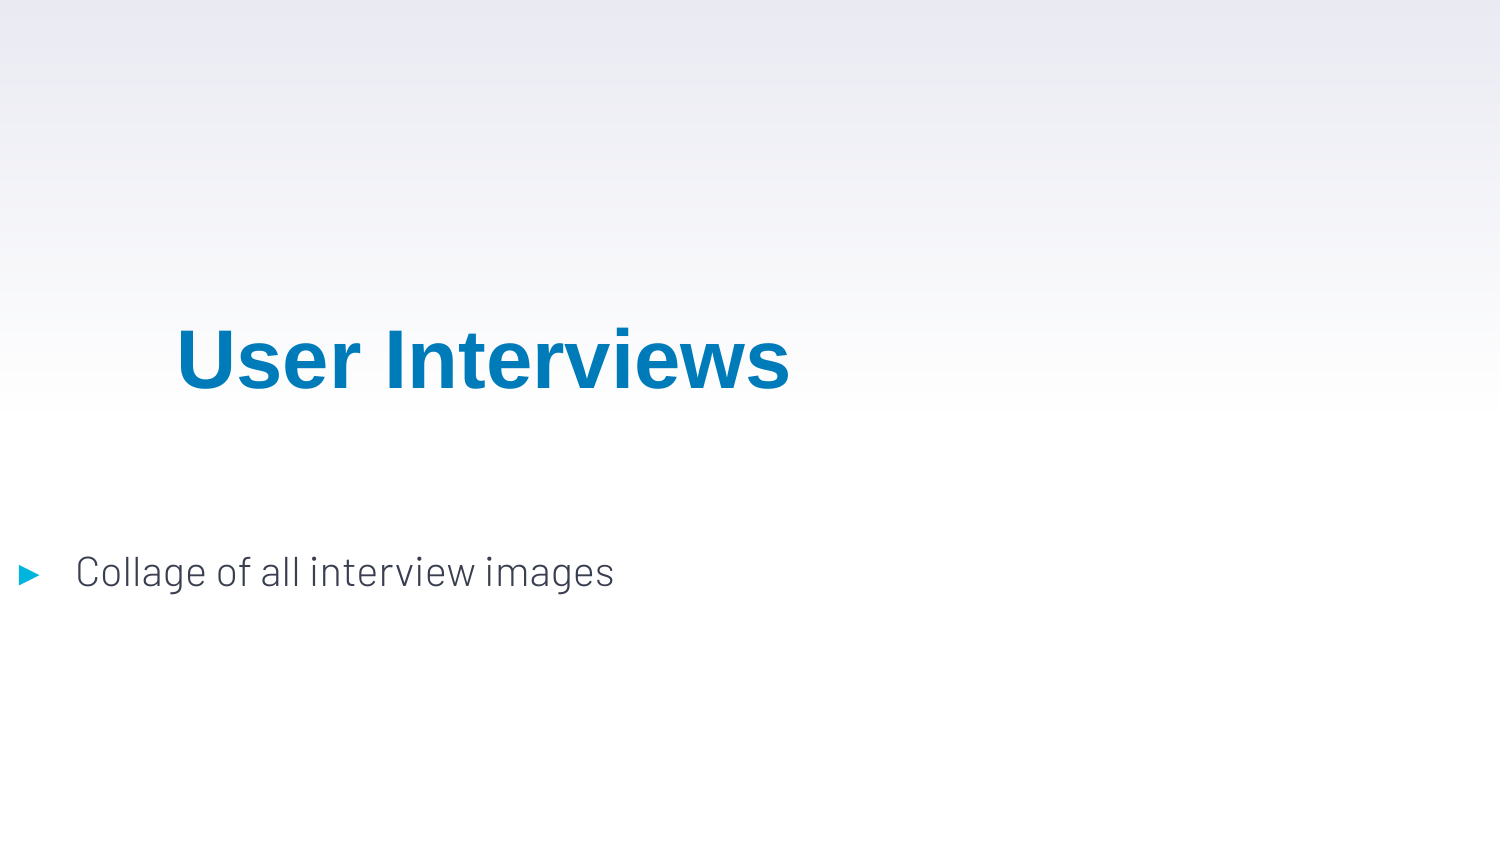

# User Interviews
Collage of all interview images
14